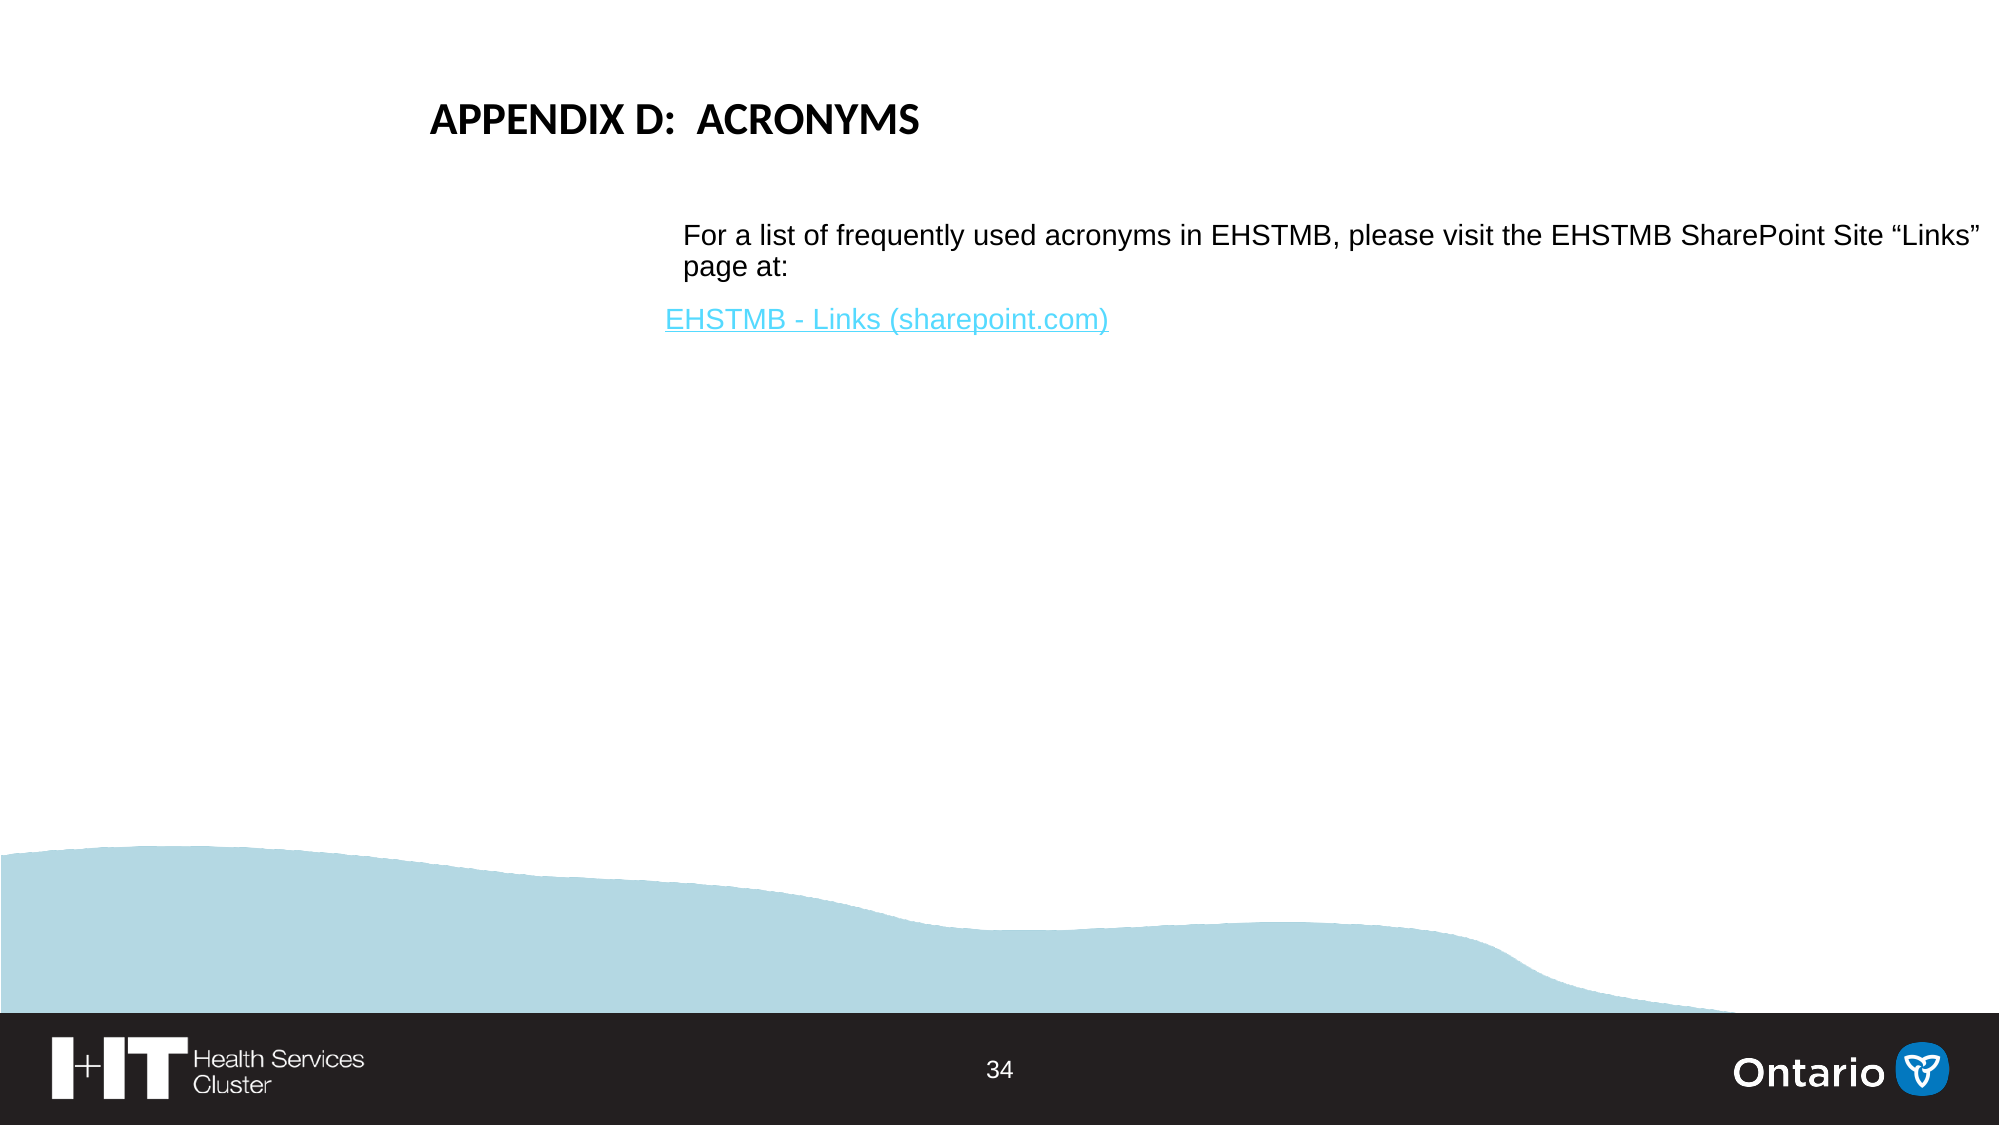

Appendix D:  Acronyms
For a list of frequently used acronyms in EHSTMB, please visit the EHSTMB SharePoint Site “Links” page at:
EHSTMB - Links (sharepoint.com)

34